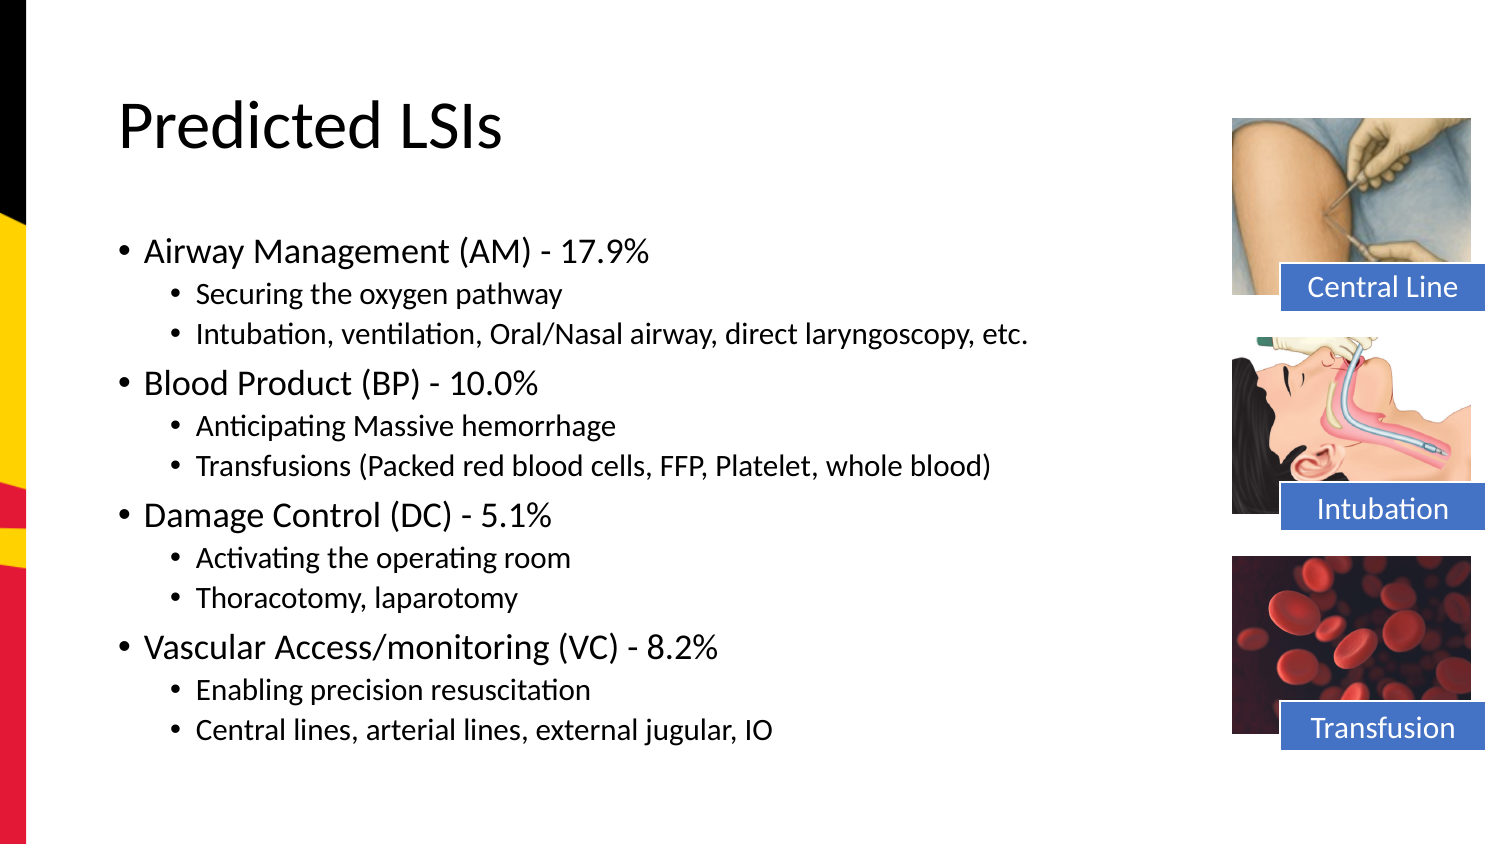

# Predicted LSIs
Central Line
Intubation
Transfusion
Airway Management (AM) - 17.9%
Securing the oxygen pathway
Intubation, ventilation, Oral/Nasal airway, direct laryngoscopy, etc.
Blood Product (BP) - 10.0%
Anticipating Massive hemorrhage
Transfusions (Packed red blood cells, FFP, Platelet, whole blood)
Damage Control (DC) - 5.1%
Activating the operating room
Thoracotomy, laparotomy
Vascular Access/monitoring (VC) - 8.2%
Enabling precision resuscitation
Central lines, arterial lines, external jugular, IO